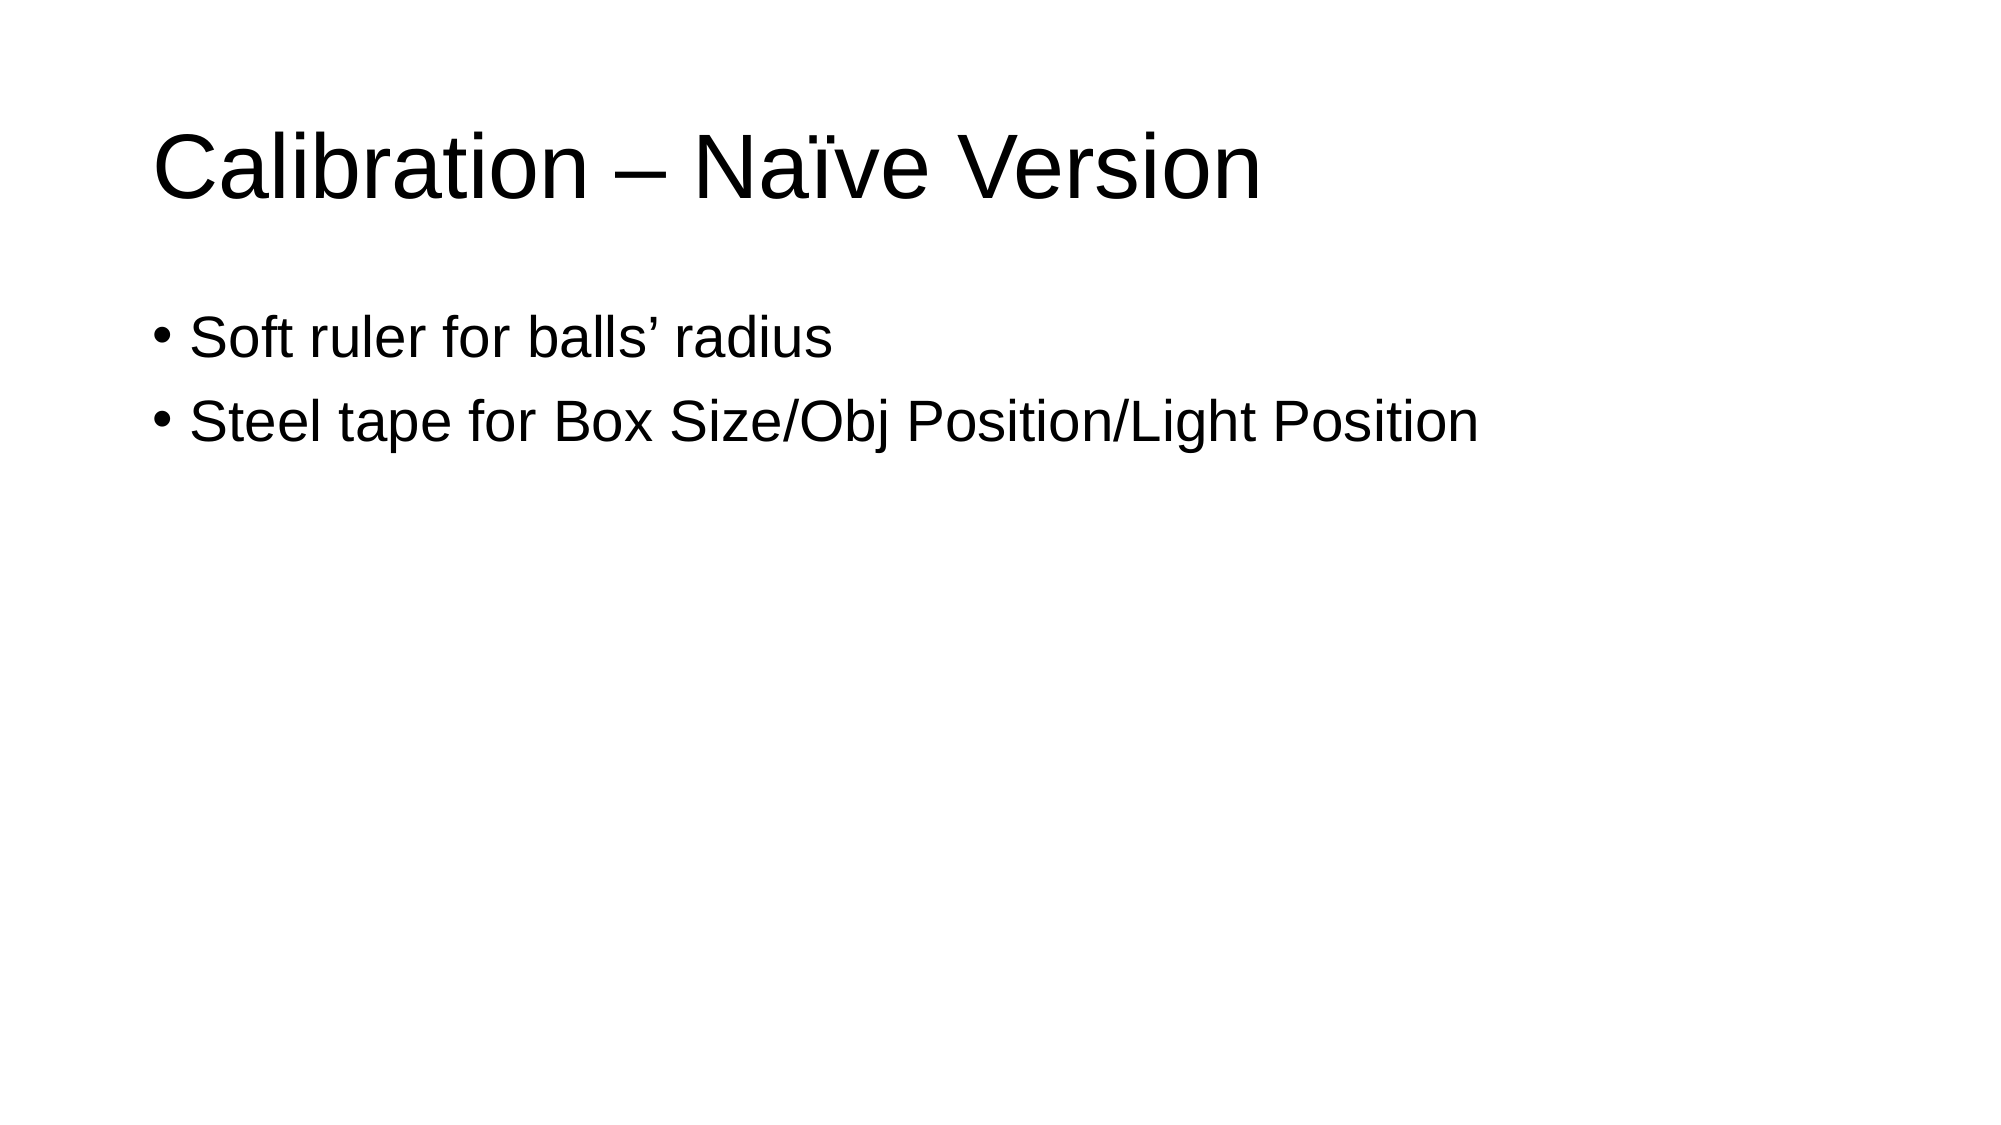

# Calibration – Naïve Version
Soft ruler for balls’ radius
Steel tape for Box Size/Obj Position/Light Position